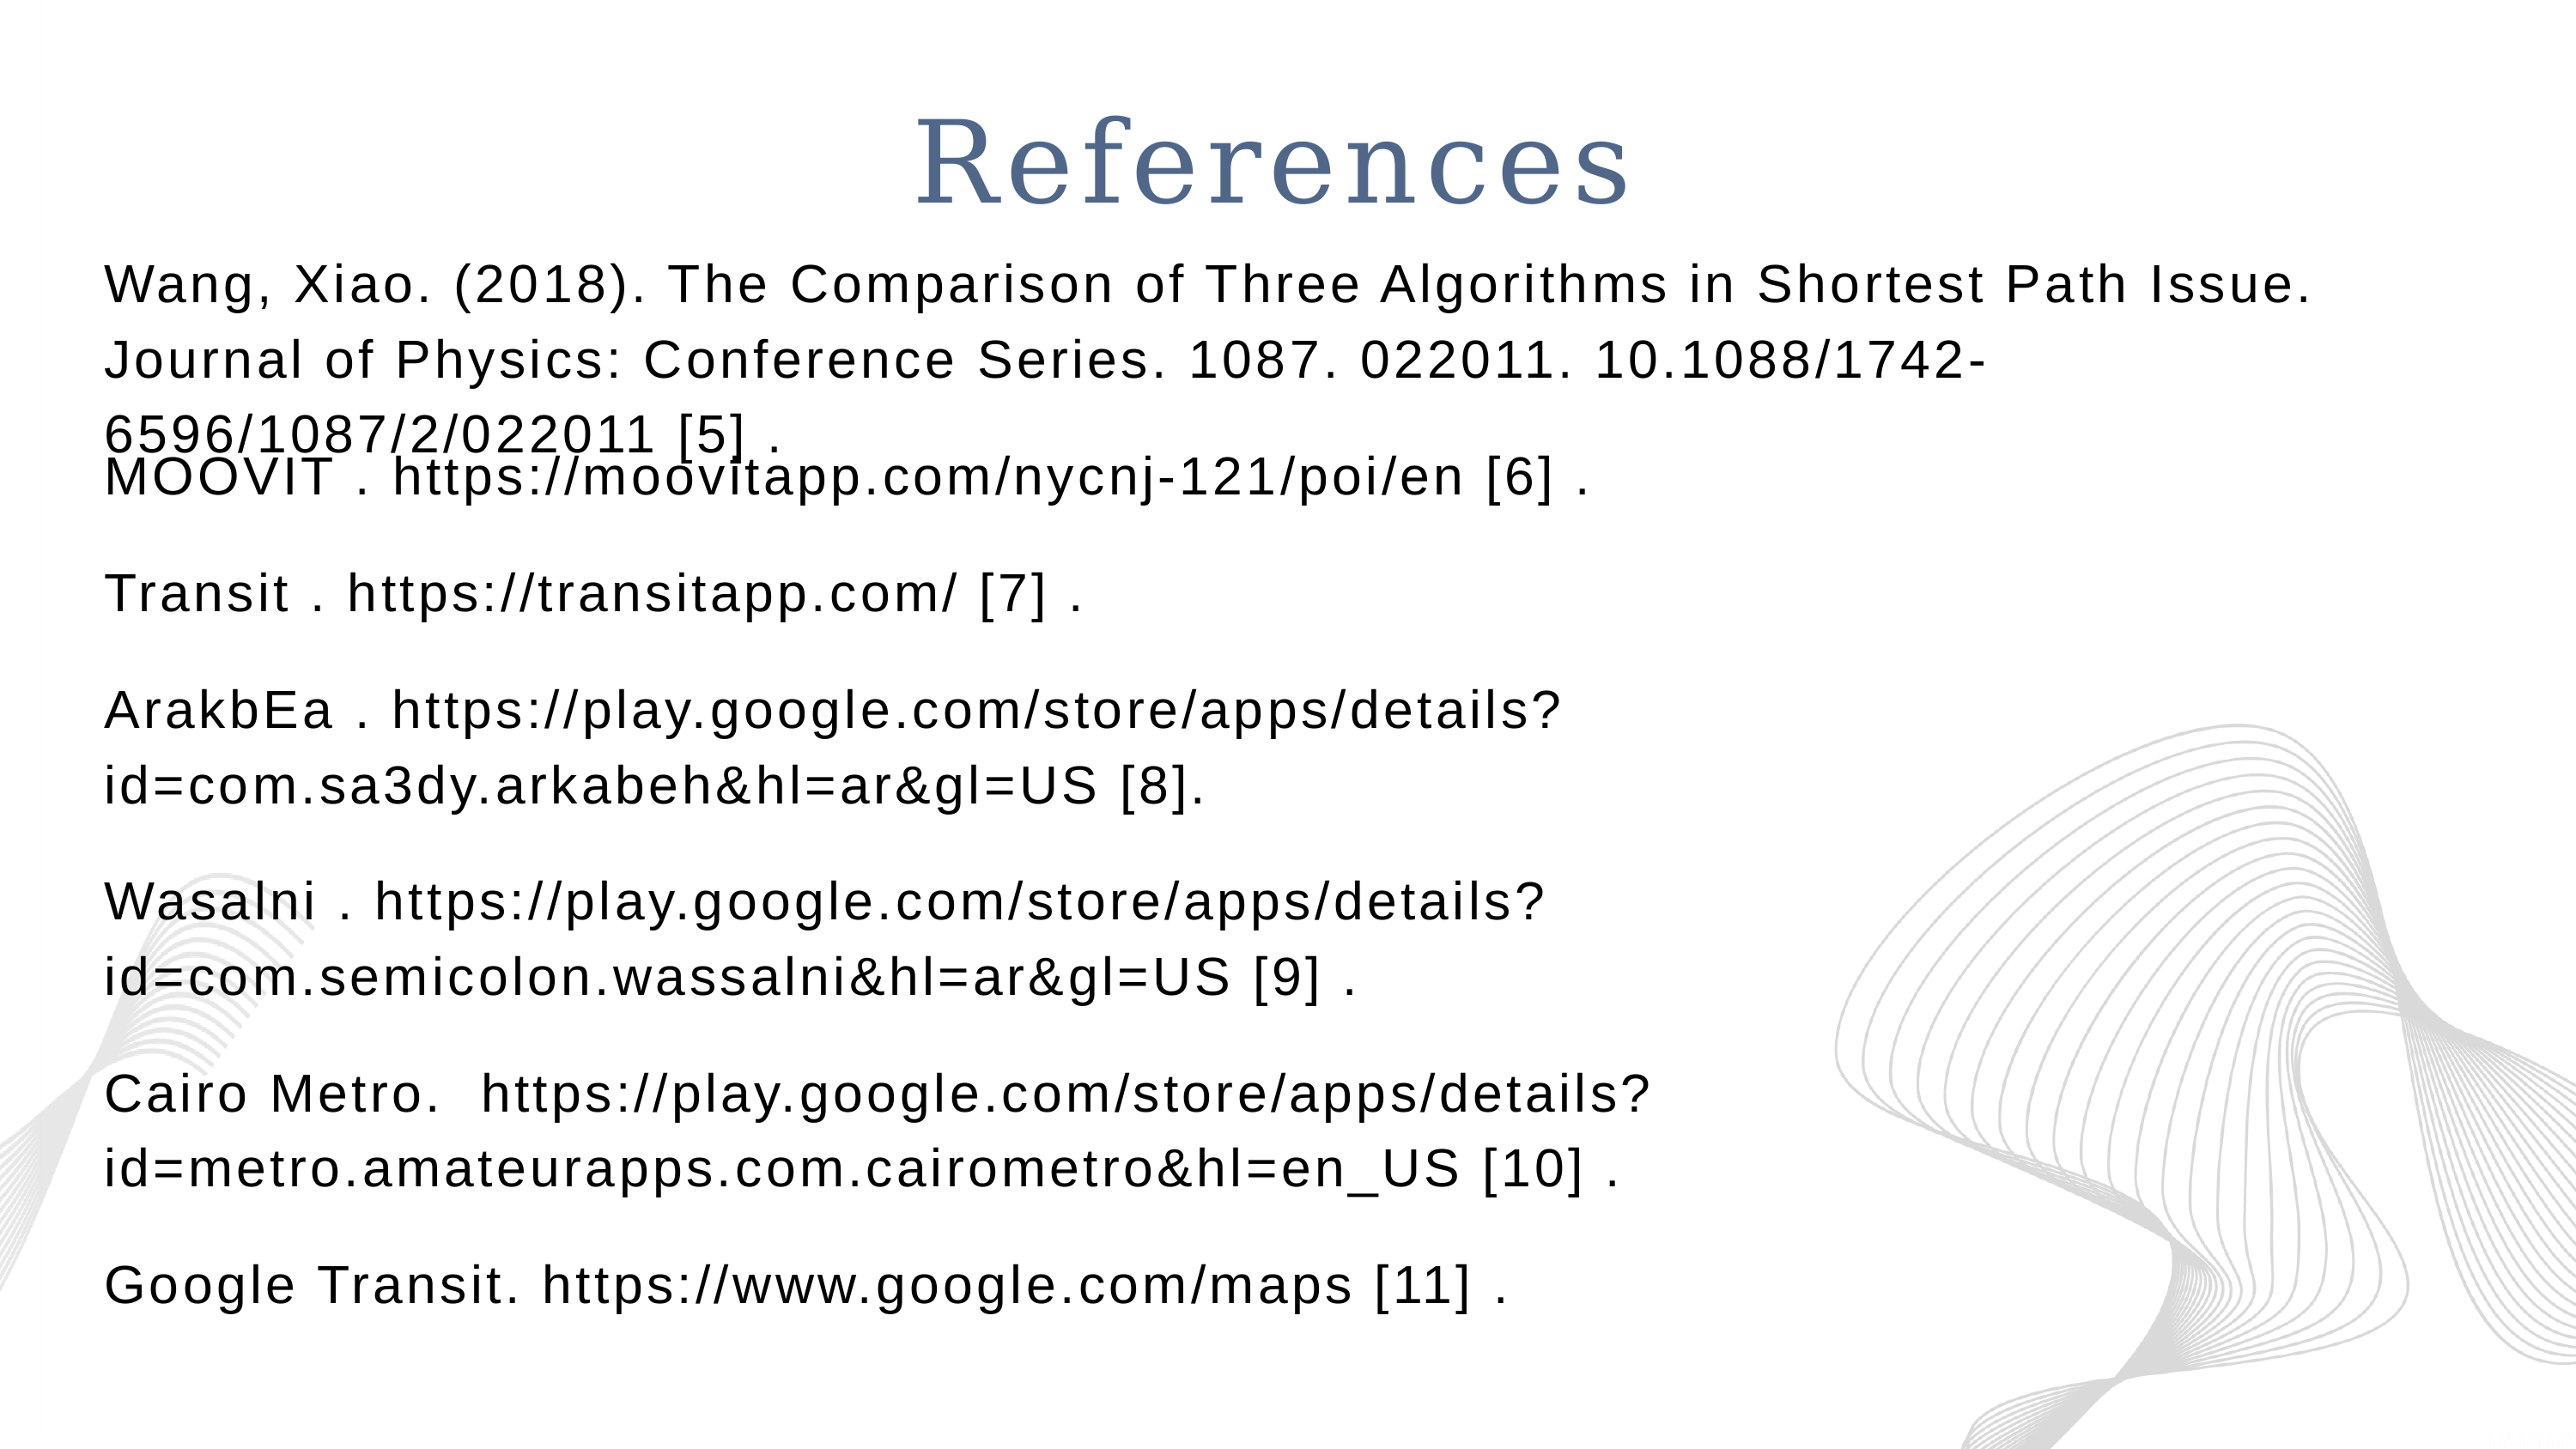

References
Wang, Xiao. (2018). The Comparison of Three Algorithms in Shortest Path Issue. Journal of Physics: Conference Series. 1087. 022011. 10.1088/1742-6596/1087/2/022011 [5] .
MOOVIT . https://moovitapp.com/nycnj-121/poi/en [6] .
Transit . https://transitapp.com/ [7] .
ArakbEa . https://play.google.com/store/apps/details?id=com.sa3dy.arkabeh&hl=ar&gl=US [8].

Wasalni . https://play.google.com/store/apps/details?id=com.semicolon.wassalni&hl=ar&gl=US [9] .
Cairo Metro.  https://play.google.com/store/apps/details?id=metro.amateurapps.com.cairometro&hl=en_US [10] .

Google Transit. https://www.google.com/maps [11] .